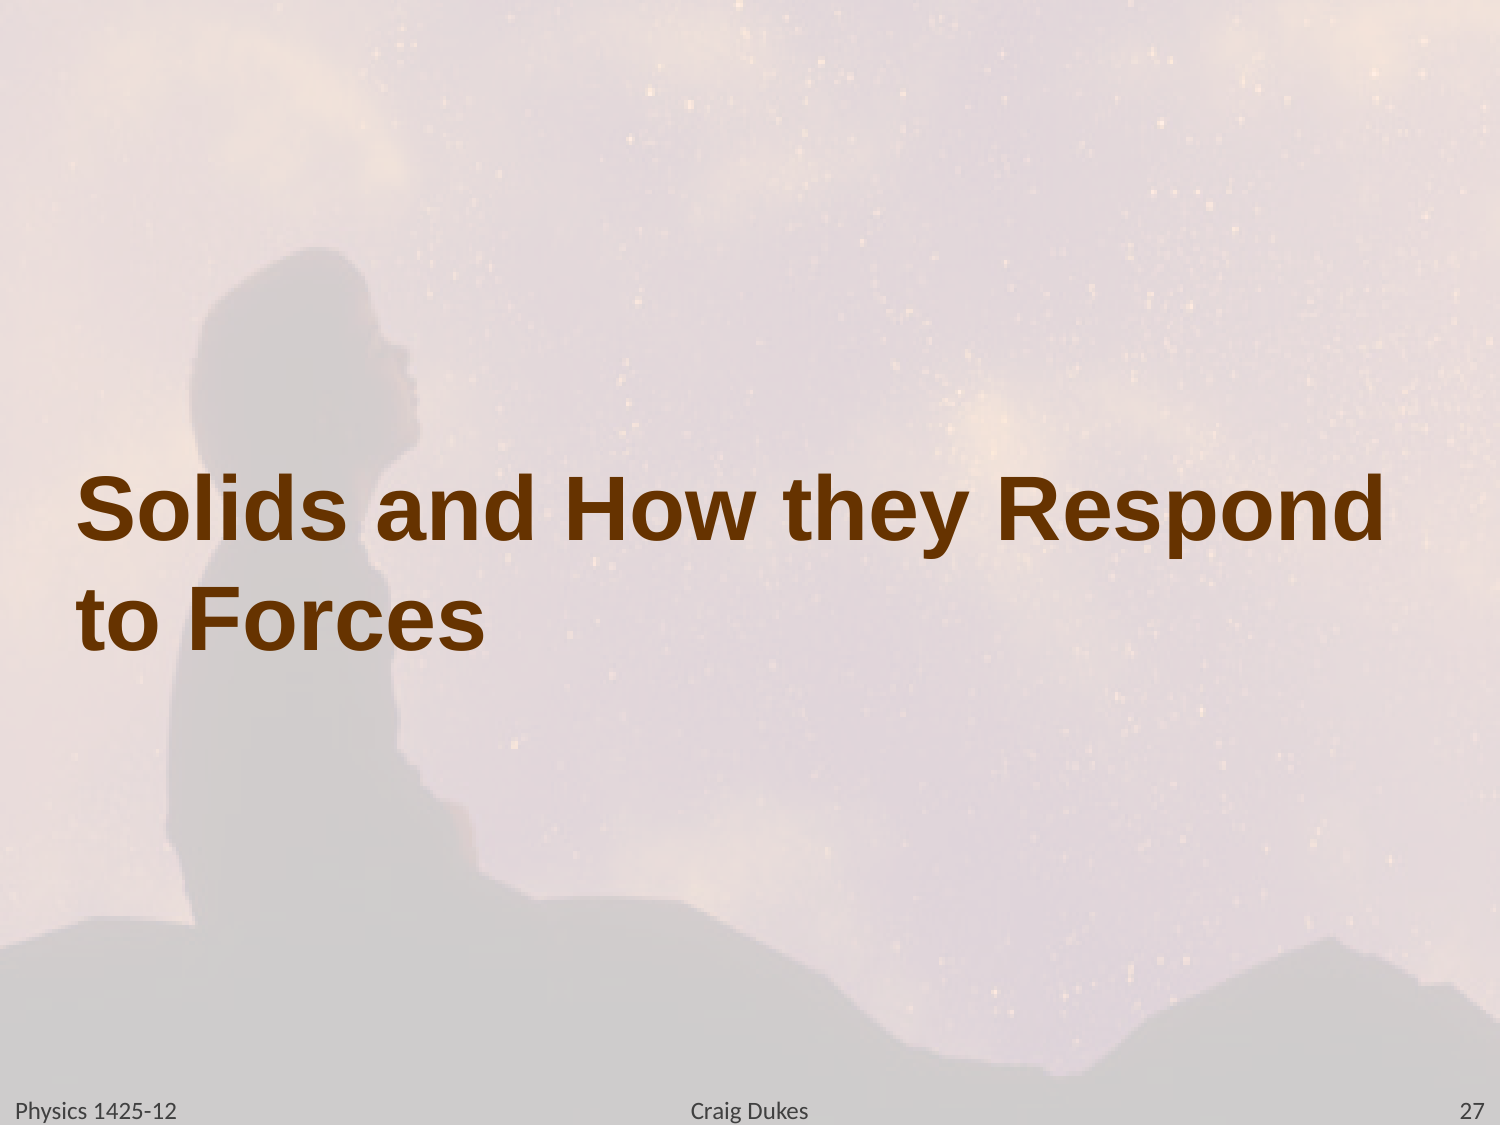

# Solids and How they Respond to Forces
Physics 1425-12
Craig Dukes
27